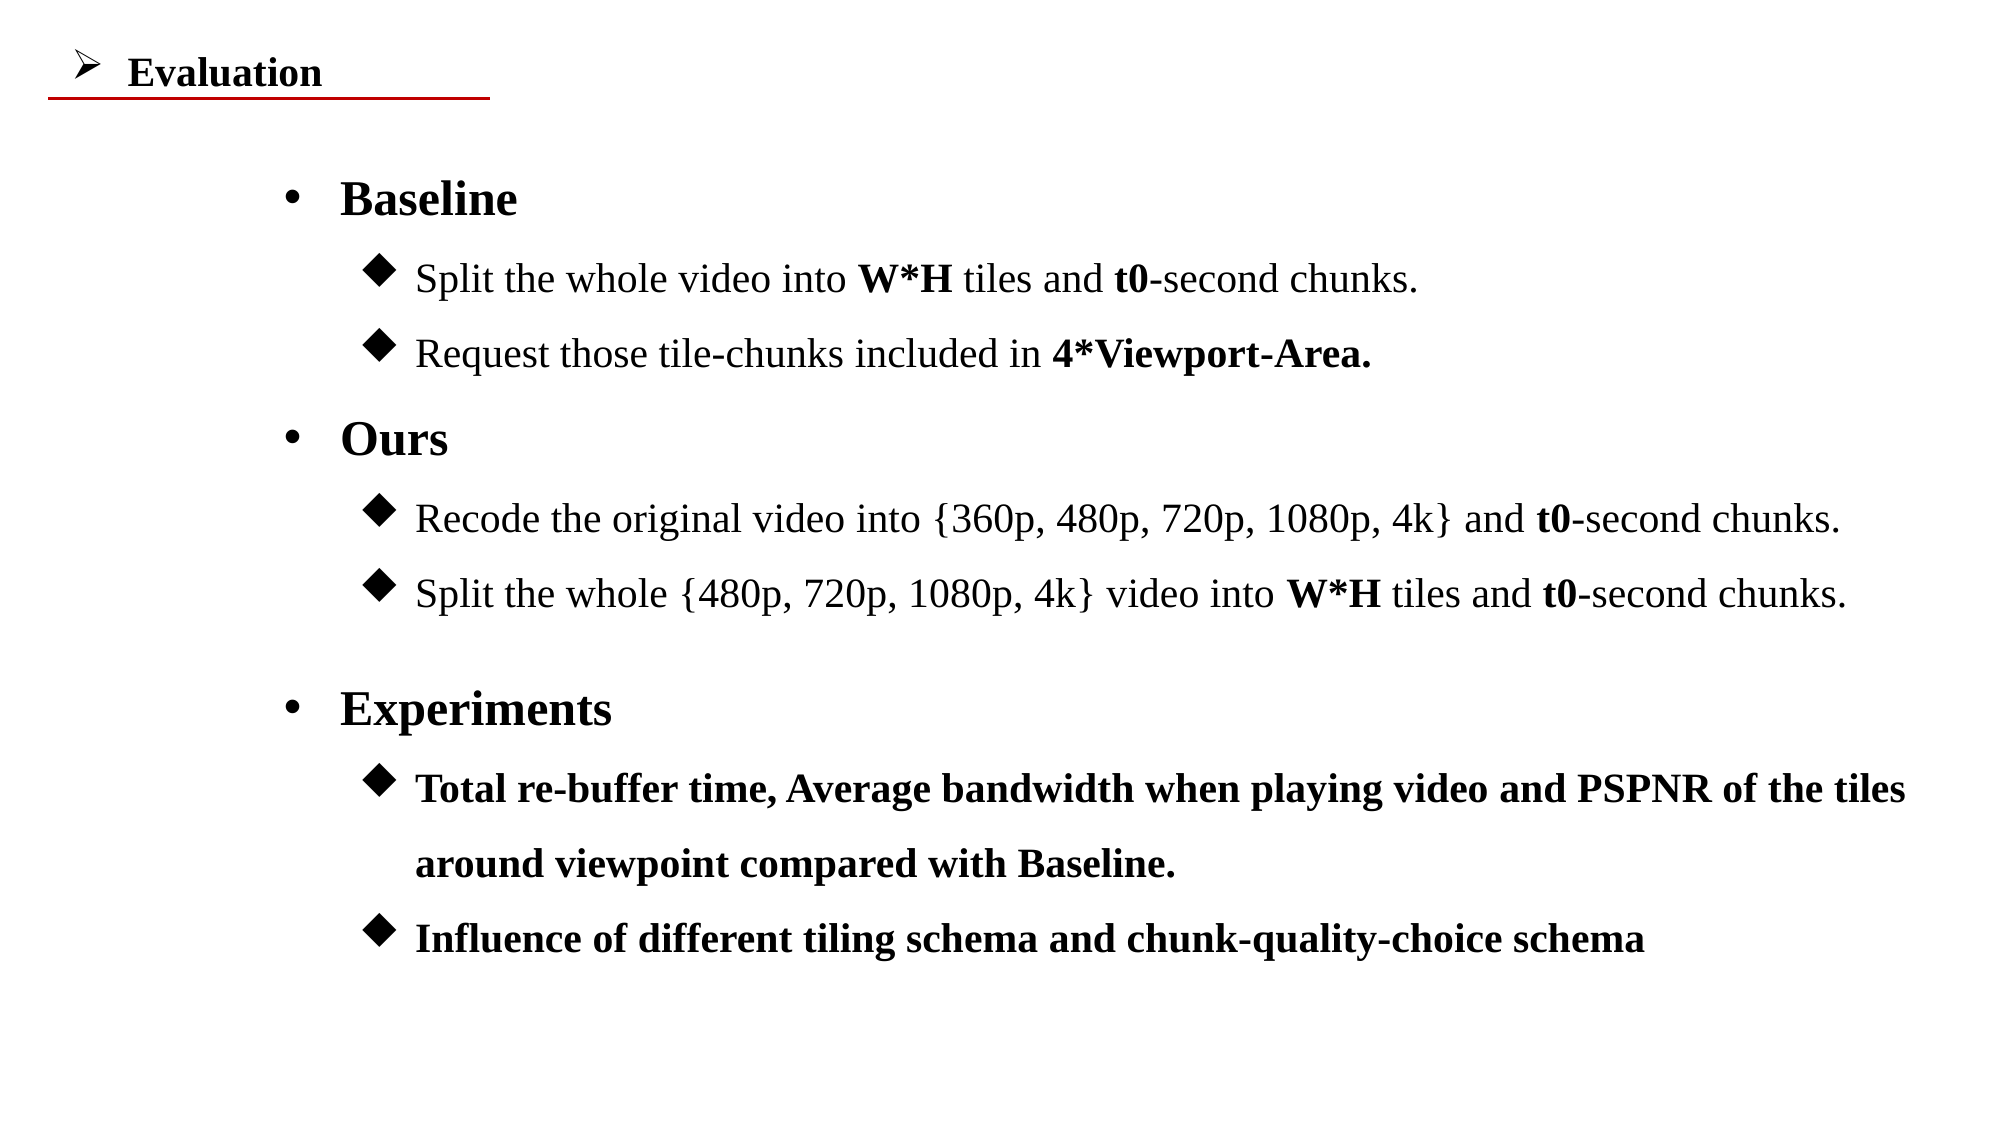

Evaluation
Baseline
Split the whole video into W*H tiles and t0-second chunks.
Request those tile-chunks included in 4*Viewport-Area.
Ours
Recode the original video into {360p, 480p, 720p, 1080p, 4k} and t0-second chunks.
Split the whole {480p, 720p, 1080p, 4k} video into W*H tiles and t0-second chunks.
Experiments
Total re-buffer time, Average bandwidth when playing video and PSPNR of the tiles around viewpoint compared with Baseline.
Influence of different tiling schema and chunk-quality-choice schema